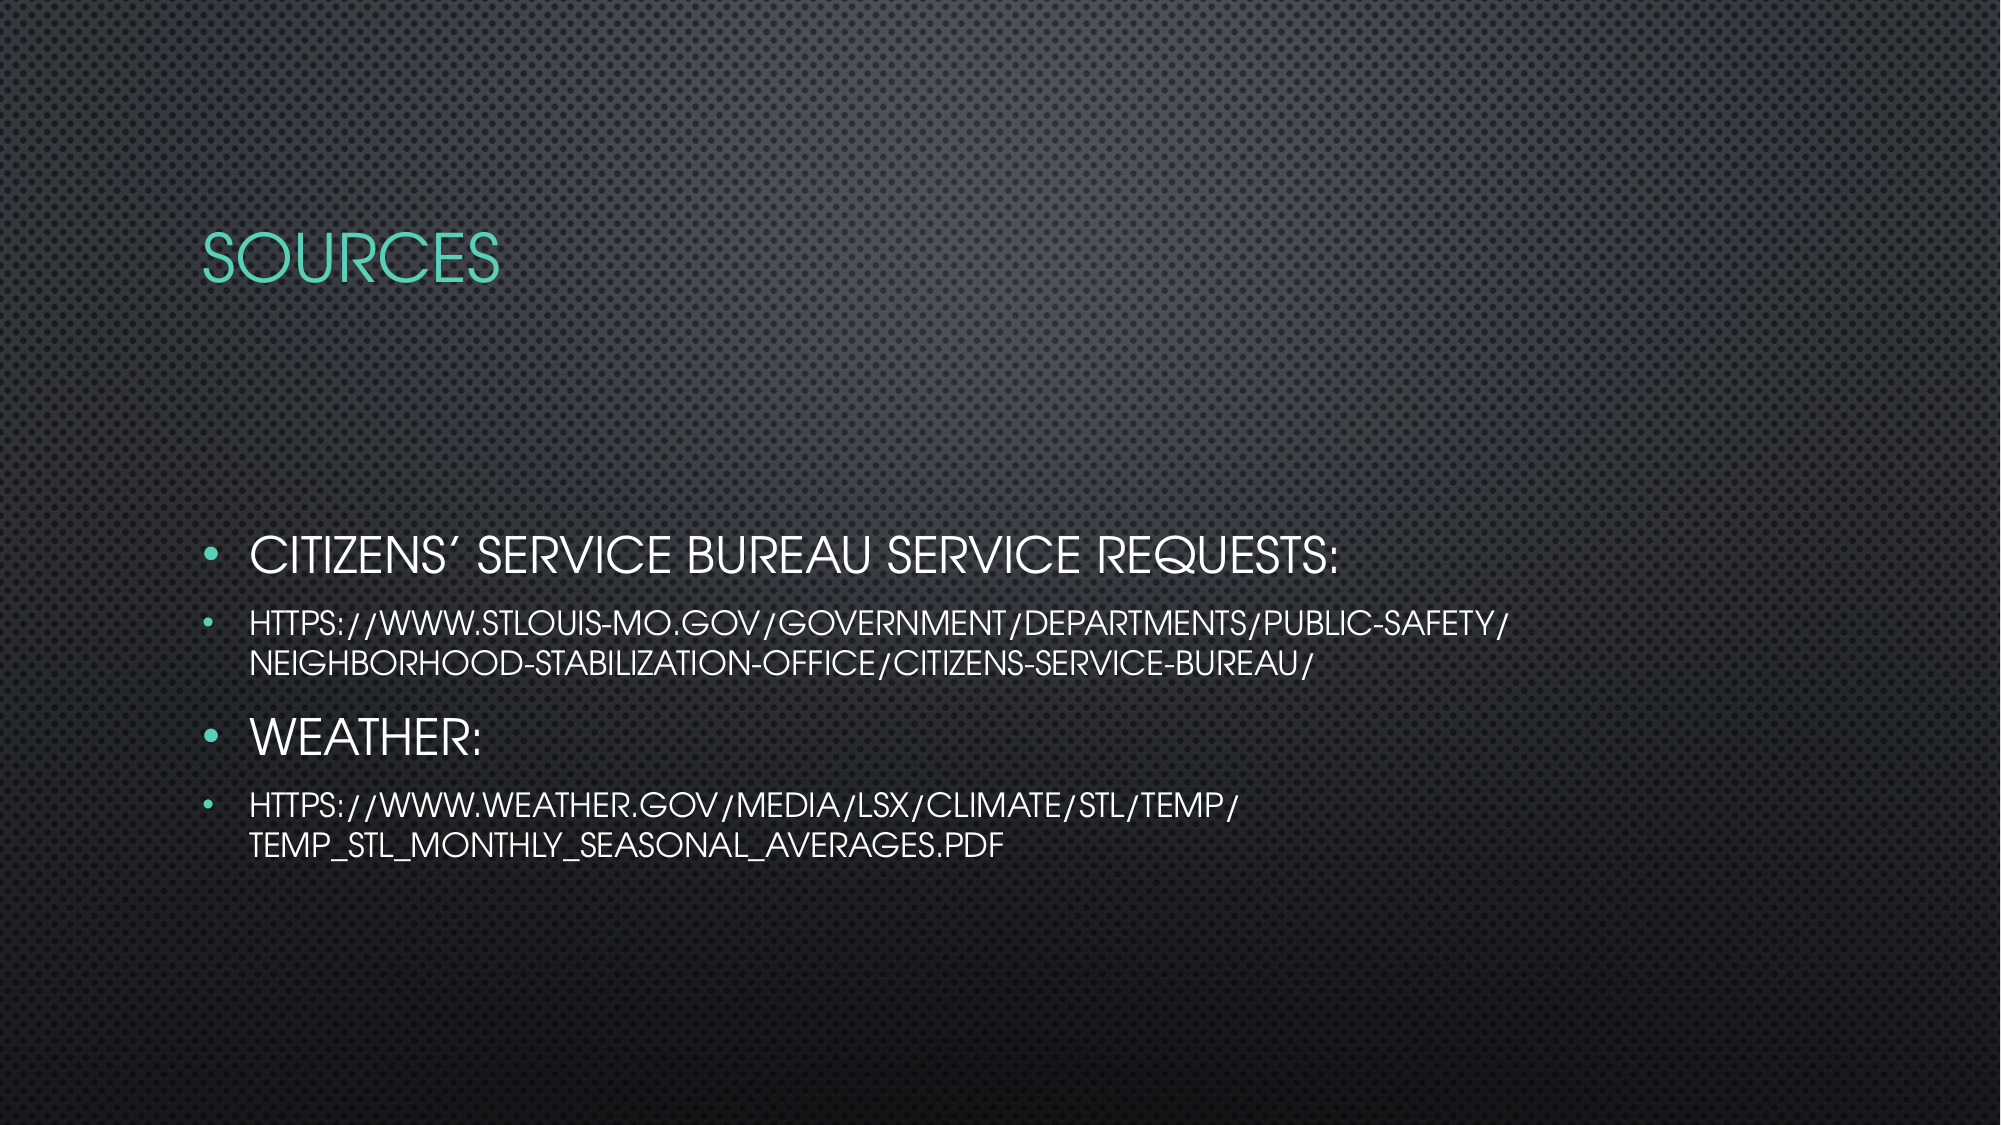

# Sources
Citizens’ Service Bureau Service Requests:
https://www.stlouis-mo.gov/government/departments/public-safety/neighborhood-stabilization-office/citizens-service-bureau/
Weather:
https://www.weather.gov/media/lsx/climate/stl/temp/temp_stl_monthly_seasonal_averages.pdf